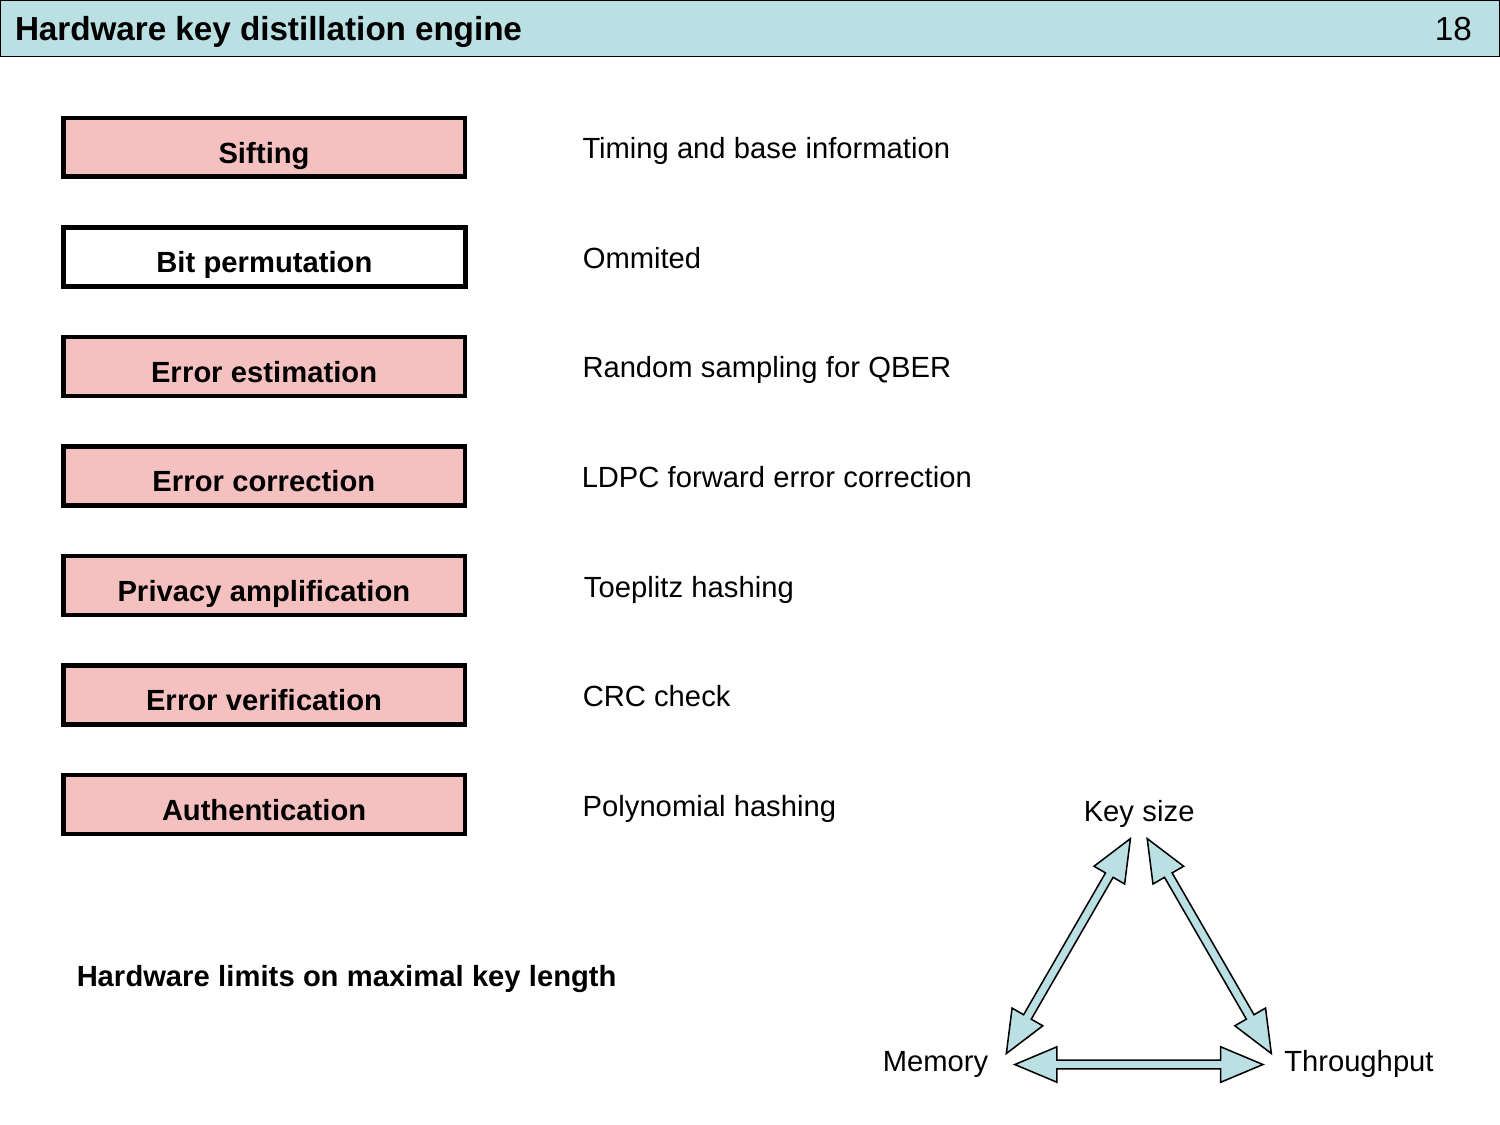

Hardware key distillation engine	18

Sifting
Timing and base information

Bit permutation
Ommited

Error estimation
Random sampling for QBER

Error correction
LDPC forward error correction

Privacy amplification
Toeplitz hashing

Error verification
CRC check

Authentication
Polynomial hashing
Key size

Memory
Throughput
Hardware limits on maximal key length